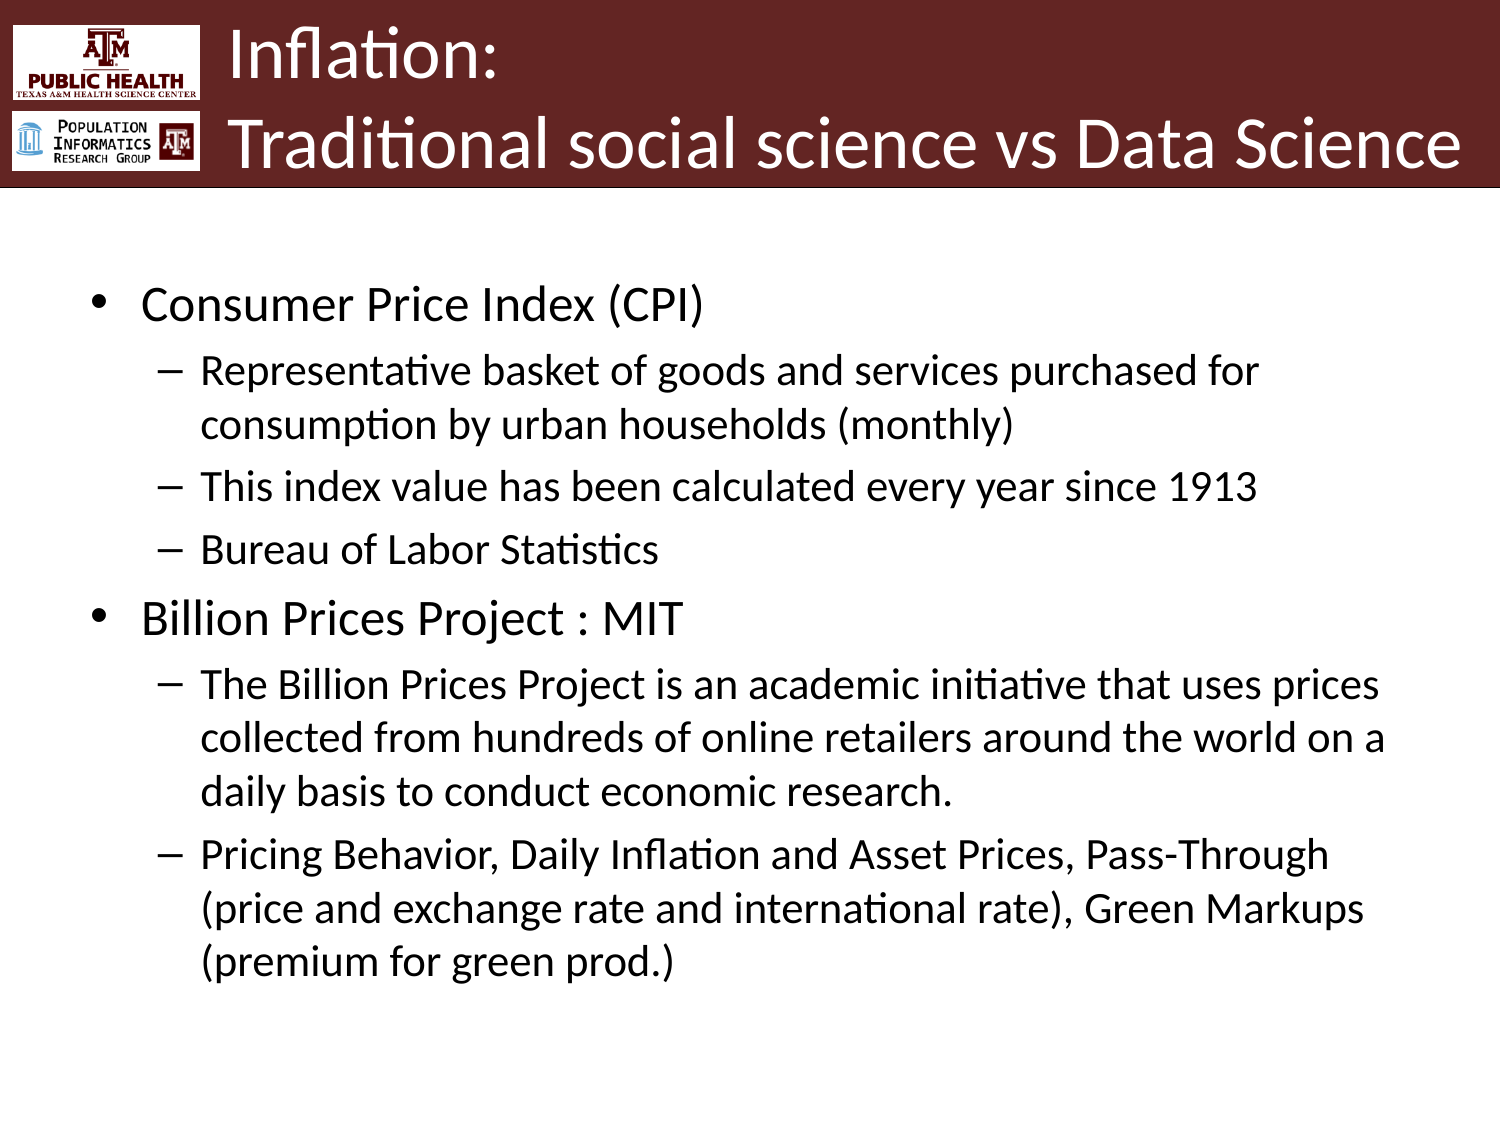

# Inflation: Traditional social science vs Data Science
Consumer Price Index (CPI)
Representative basket of goods and services purchased for consumption by urban households (monthly)
This index value has been calculated every year since 1913
Bureau of Labor Statistics
Billion Prices Project : MIT
The Billion Prices Project is an academic initiative that uses prices collected from hundreds of online retailers around the world on a daily basis to conduct economic research.
Pricing Behavior, Daily Inflation and Asset Prices, Pass-Through (price and exchange rate and international rate), Green Markups (premium for green prod.)